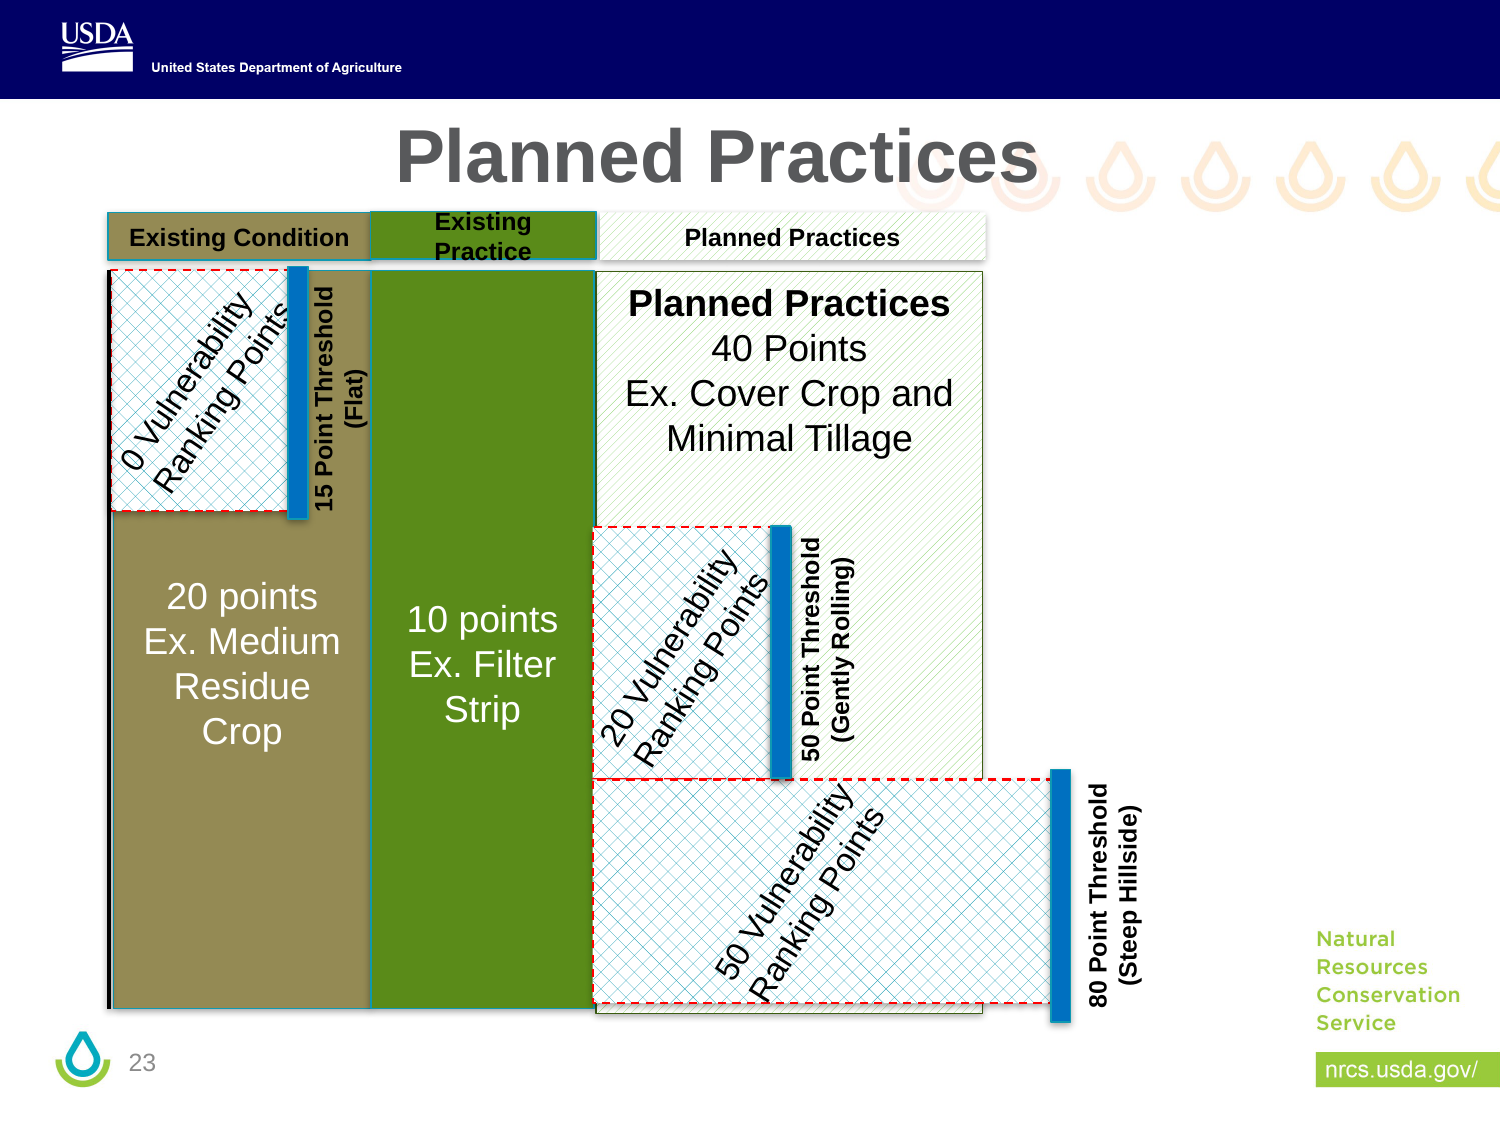

# Planned Practices
Existing Practice
Existing Condition
Planned Practices

20 points
Ex. Medium Residue Crop

10 points
Ex. Filter Strip
Planned Practices
40 Points
Ex. Cover Crop and Minimal Tillage
0 Vulnerability
Ranking Points
15 Point Threshold
(Flat)

20 Vulnerability Ranking Points
50 Point Threshold
(Gently Rolling)
50 Point Threshold

50 Vulnerability Ranking Points
80 Point Threshold
(Steep Hillside)
80 Point Threshold
23